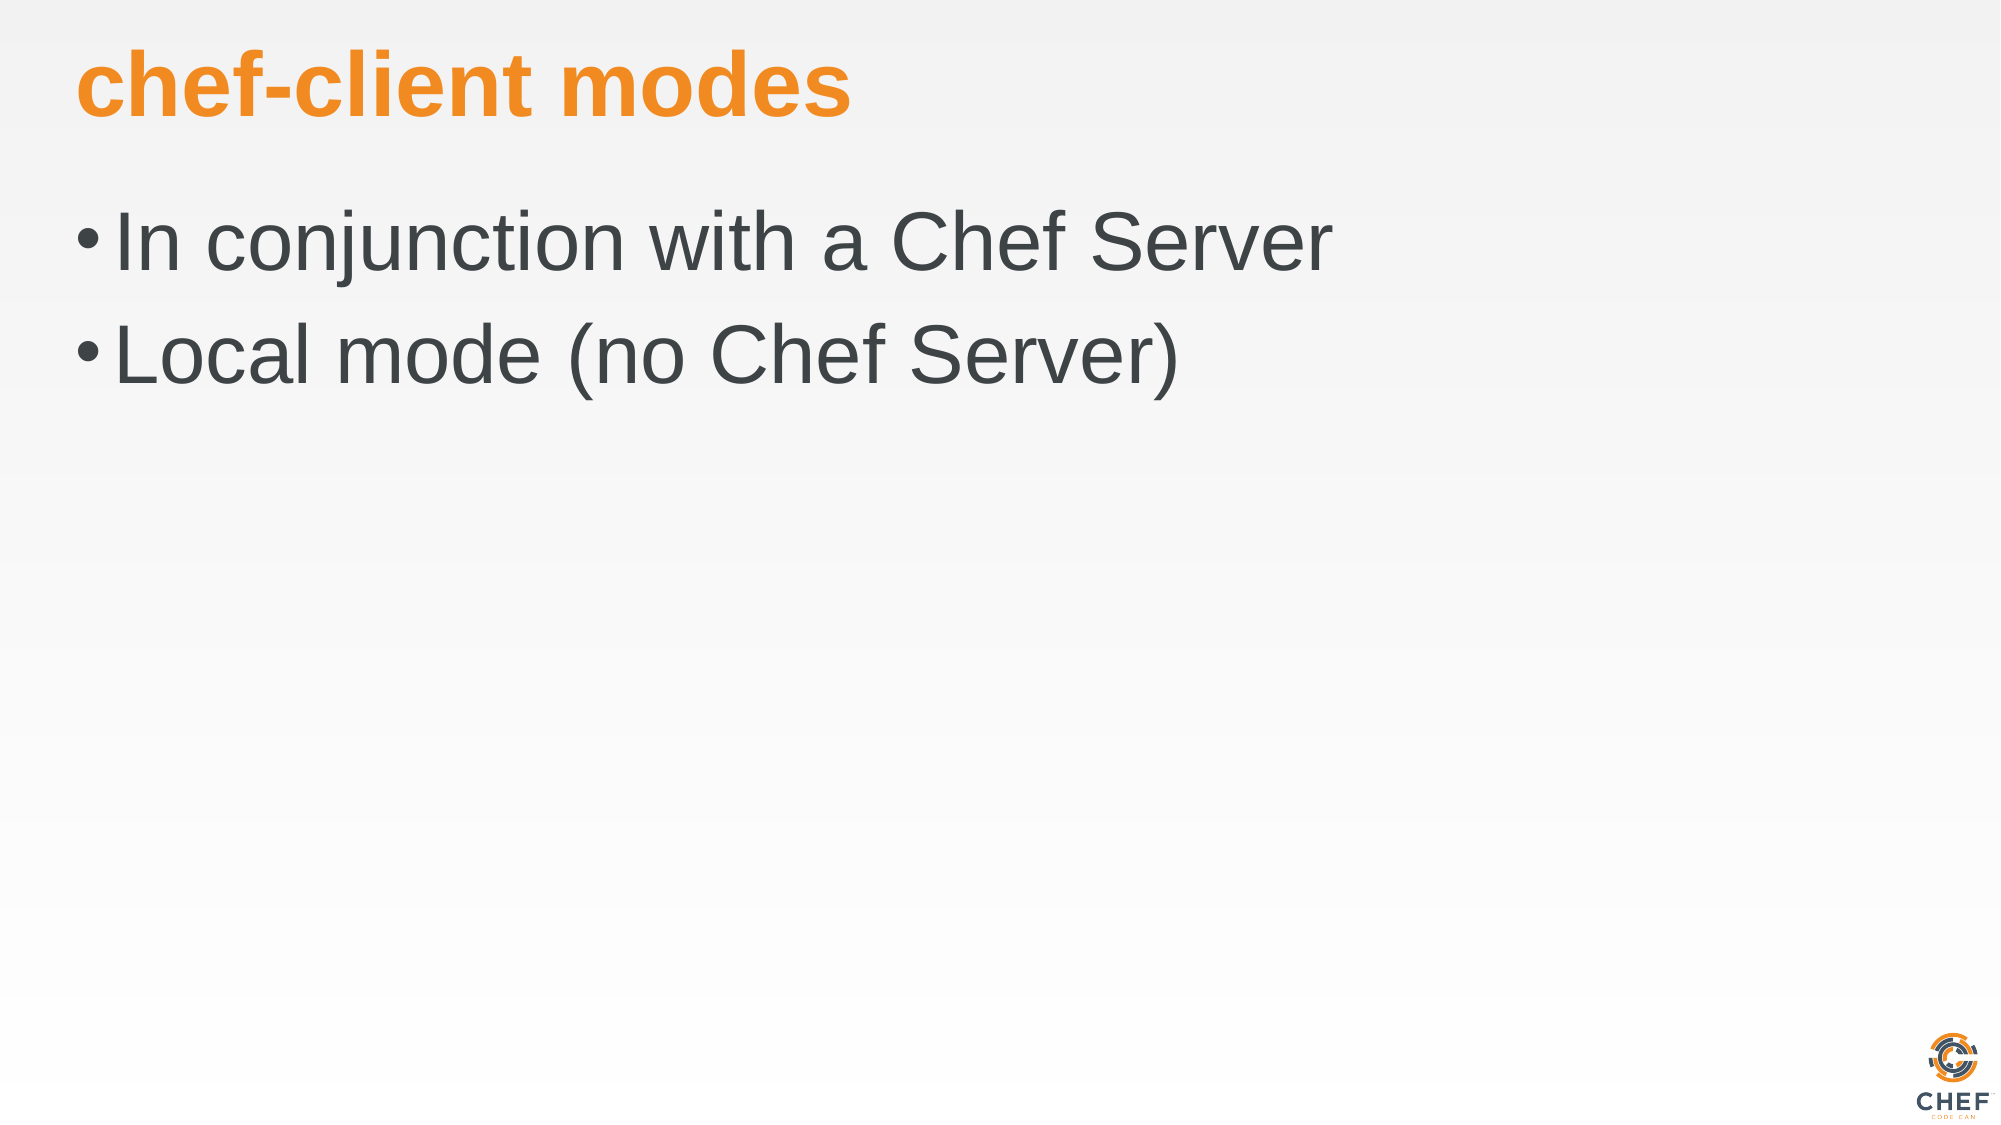

# chef-client modes
In conjunction with a Chef Server
Local mode (no Chef Server)